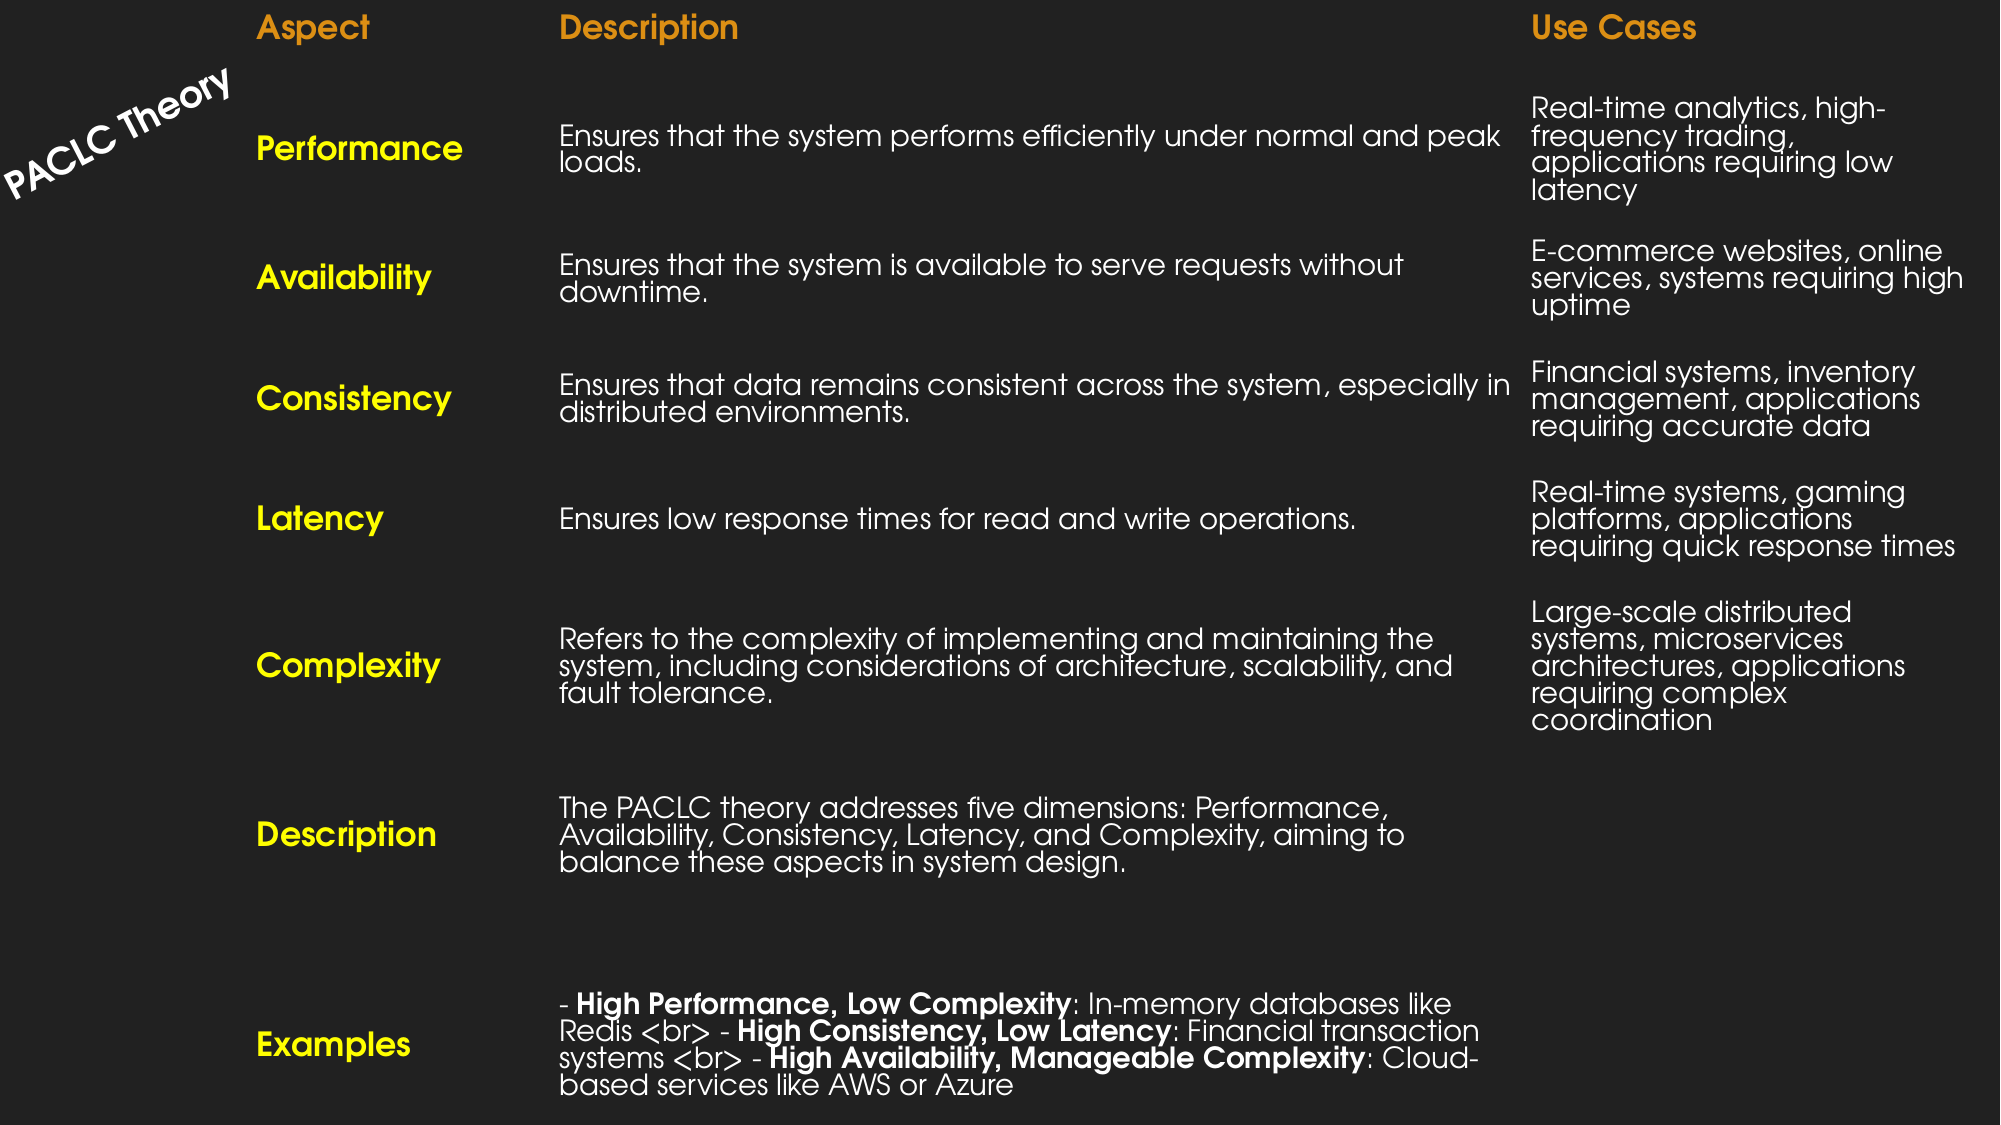

PACLC Theory
| Aspect | Description | Use Cases |
| --- | --- | --- |
| Performance | Ensures that the system performs efficiently under normal and peak loads. | Real-time analytics, high-frequency trading, applications requiring low latency |
| Availability | Ensures that the system is available to serve requests without downtime. | E-commerce websites, online services, systems requiring high uptime |
| Consistency | Ensures that data remains consistent across the system, especially in distributed environments. | Financial systems, inventory management, applications requiring accurate data |
| Latency | Ensures low response times for read and write operations. | Real-time systems, gaming platforms, applications requiring quick response times |
| Complexity | Refers to the complexity of implementing and maintaining the system, including considerations of architecture, scalability, and fault tolerance. | Large-scale distributed systems, microservices architectures, applications requiring complex coordination |
| Description | The PACLC theory addresses five dimensions: Performance, Availability, Consistency, Latency, and Complexity, aiming to balance these aspects in system design. |  |
| Examples | - High Performance, Low Complexity: In-memory databases like Redis <br> - High Consistency, Low Latency: Financial transaction systems <br> - High Availability, Manageable Complexity: Cloud-based services like AWS or Azure |  |